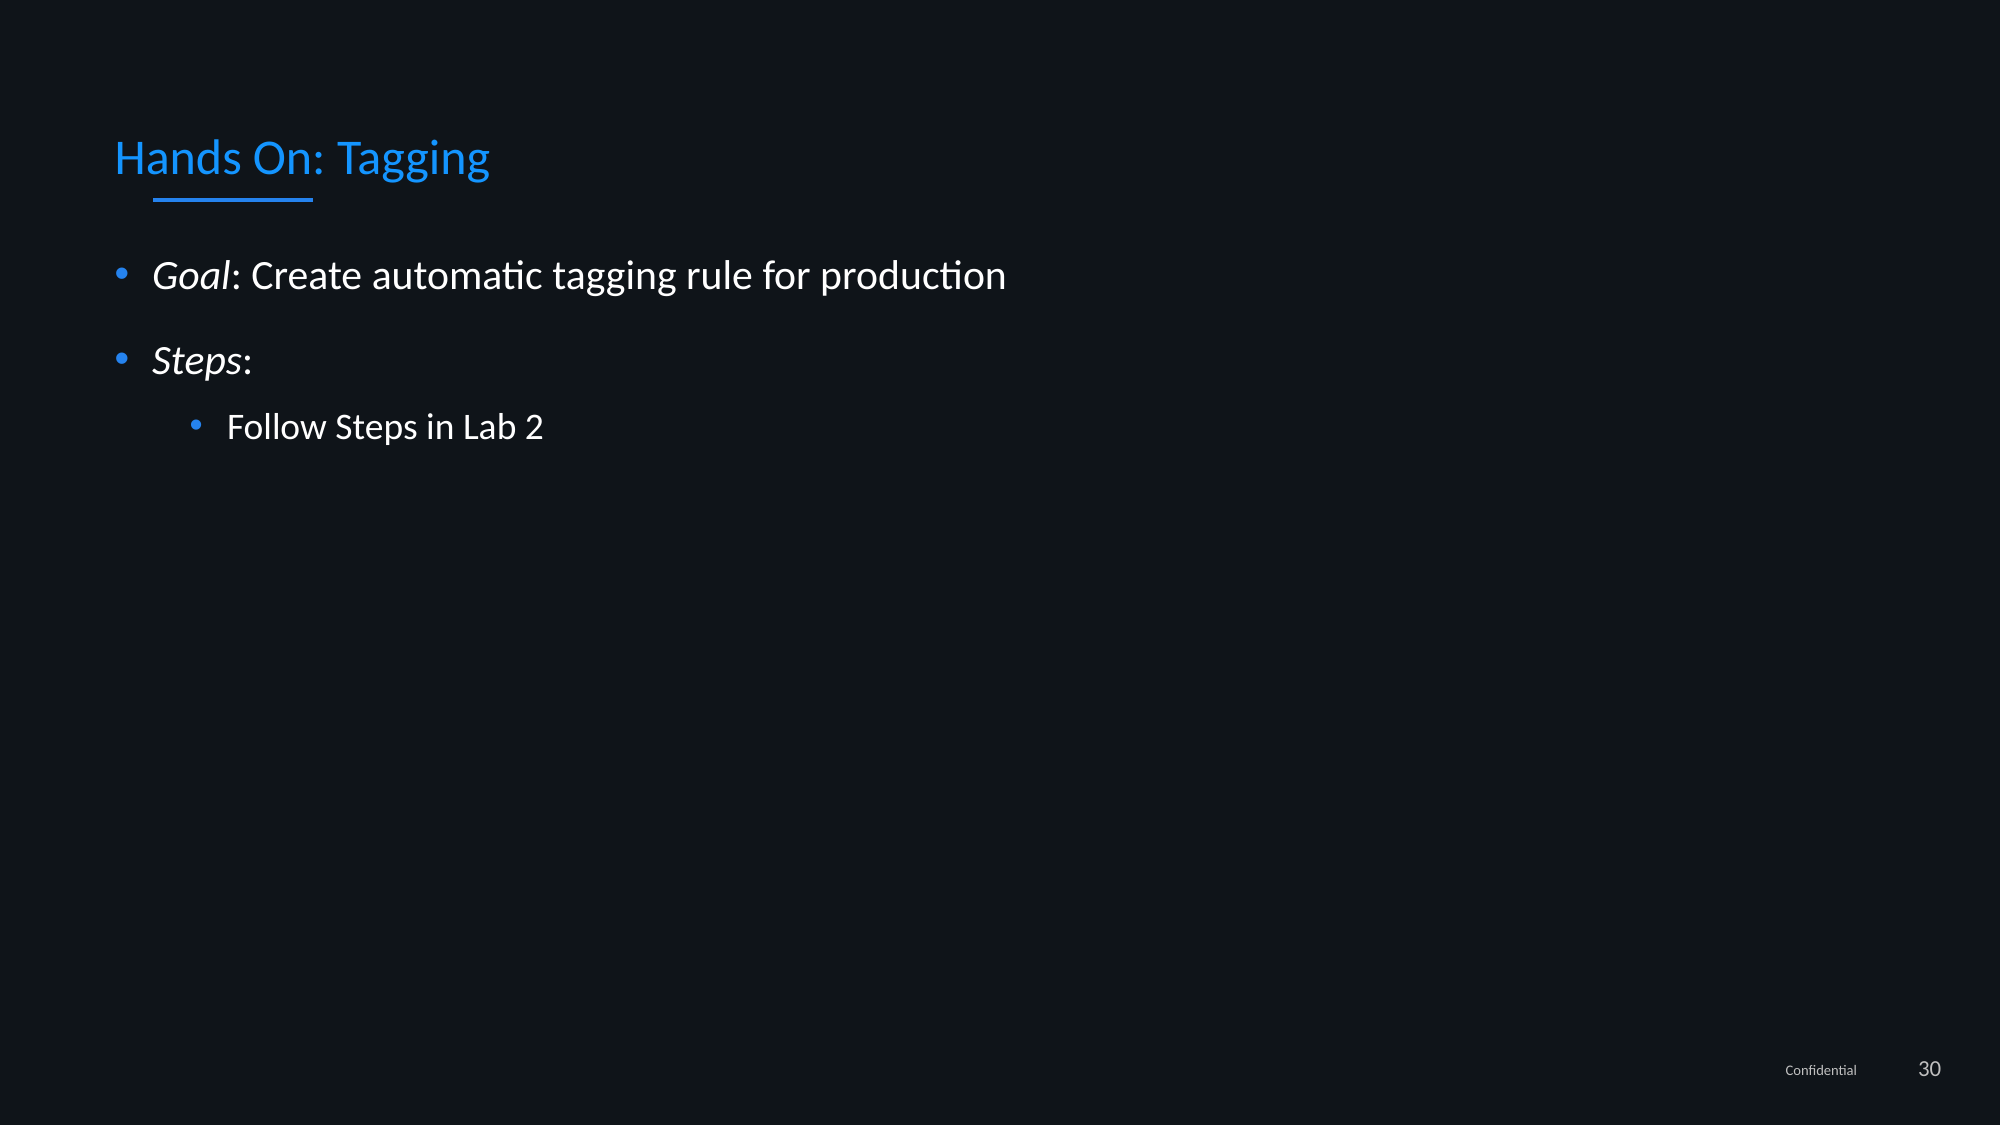

# Hands On: Tagging
Goal: Create automatic tagging rule for production
Steps:
Follow Steps in Lab 2